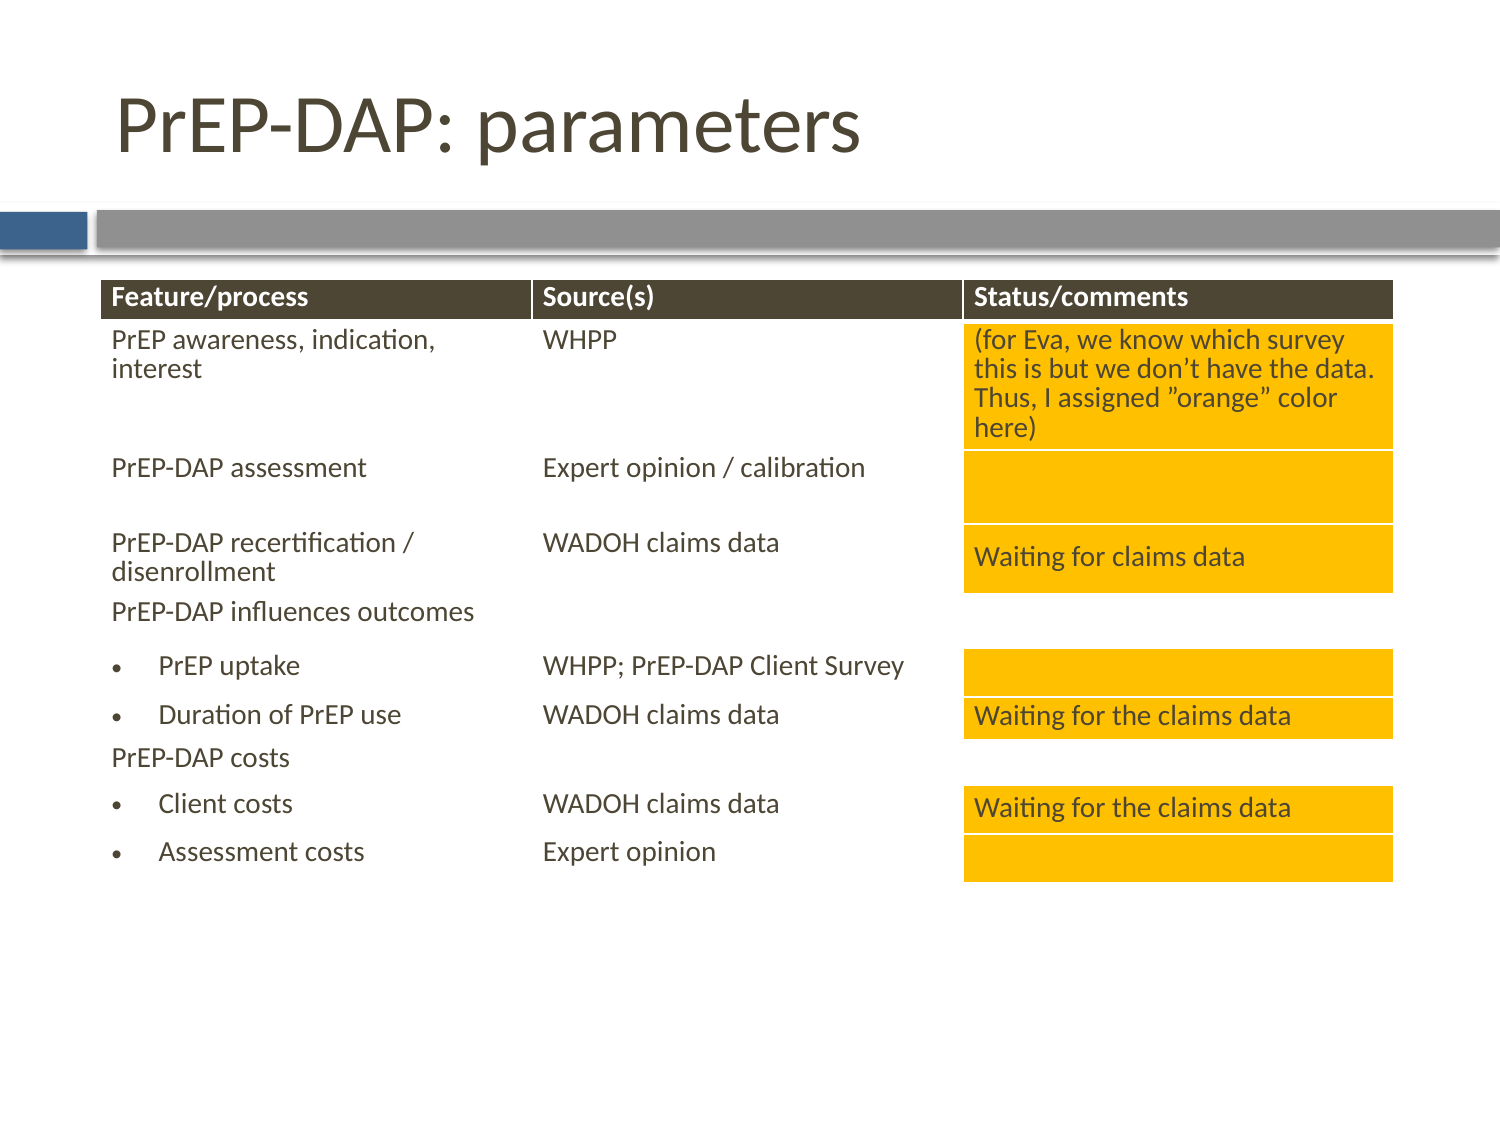

# PrEP-DAP: parameters
| Feature/process | Source(s) | Status/comments |
| --- | --- | --- |
| PrEP awareness, indication, interest | WHPP | (for Eva, we know which survey this is but we don’t have the data. Thus, I assigned ”orange” color here) |
| PrEP-DAP assessment | Expert opinion / calibration |  |
| PrEP-DAP recertification / disenrollment | WADOH claims data | Waiting for claims data |
| PrEP-DAP influences outcomes |  |  |
| PrEP uptake | WHPP; PrEP-DAP Client Survey |  |
| Duration of PrEP use | WADOH claims data | Waiting for the claims data |
| PrEP-DAP costs |  |  |
| Client costs | WADOH claims data | Waiting for the claims data |
| Assessment costs | Expert opinion |  |